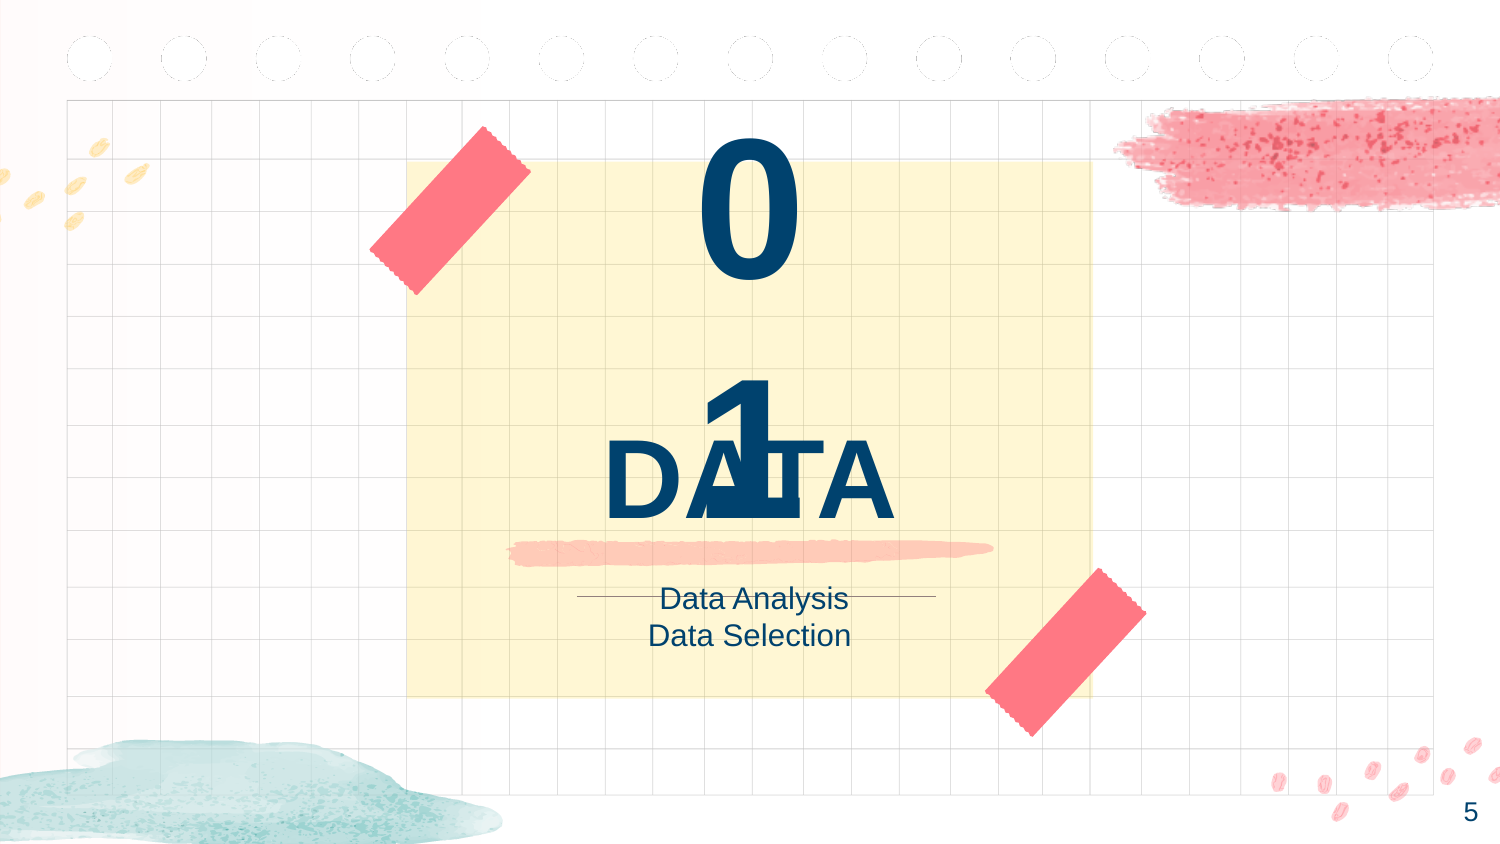

01
# DATA

 Data Analysis
Data Selection

5